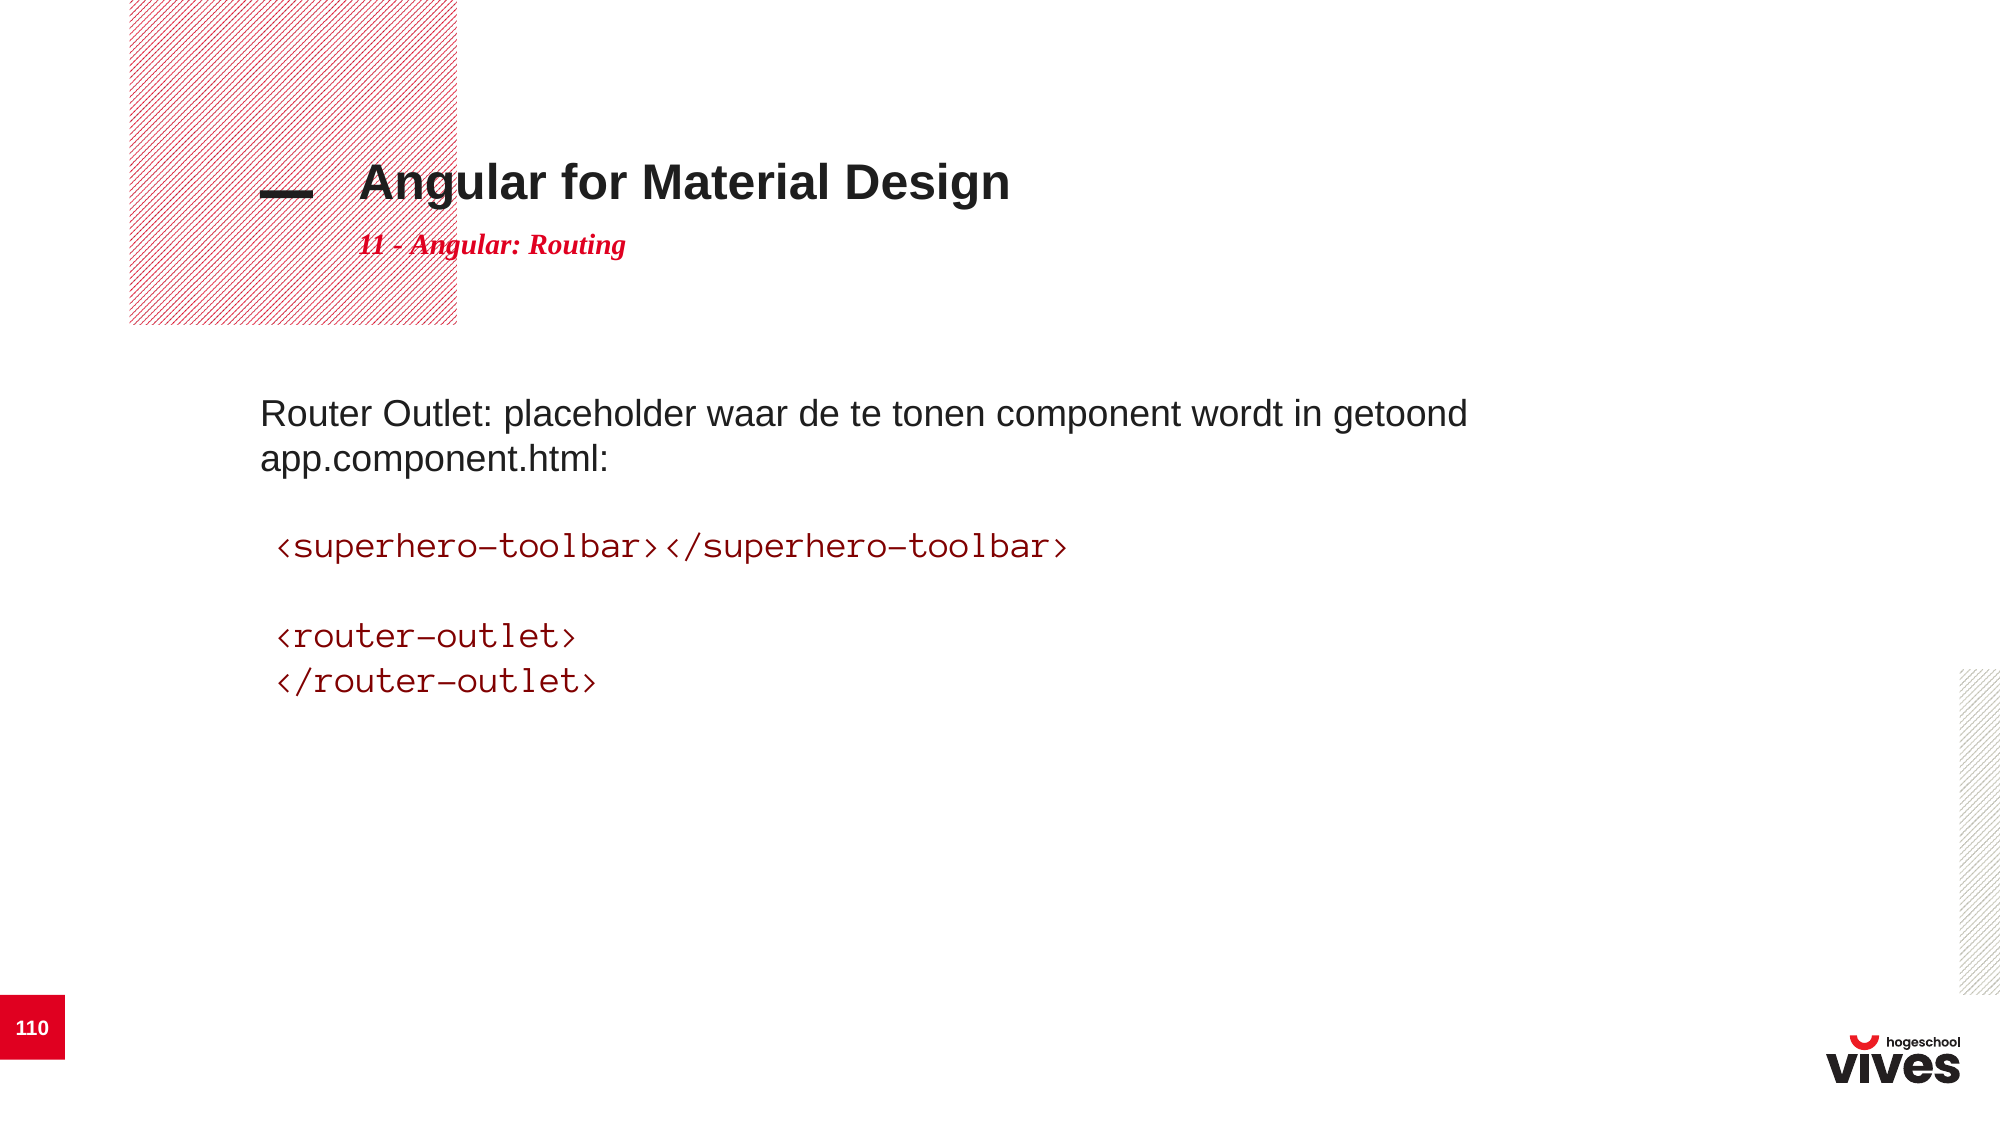

# Angular for Material Design
11 - Angular: Routing
Router Outlet: placeholder waar de te tonen component wordt in getoond
app.component.html:

<superhero-toolbar></superhero-toolbar>
<router-outlet>
</router-outlet>